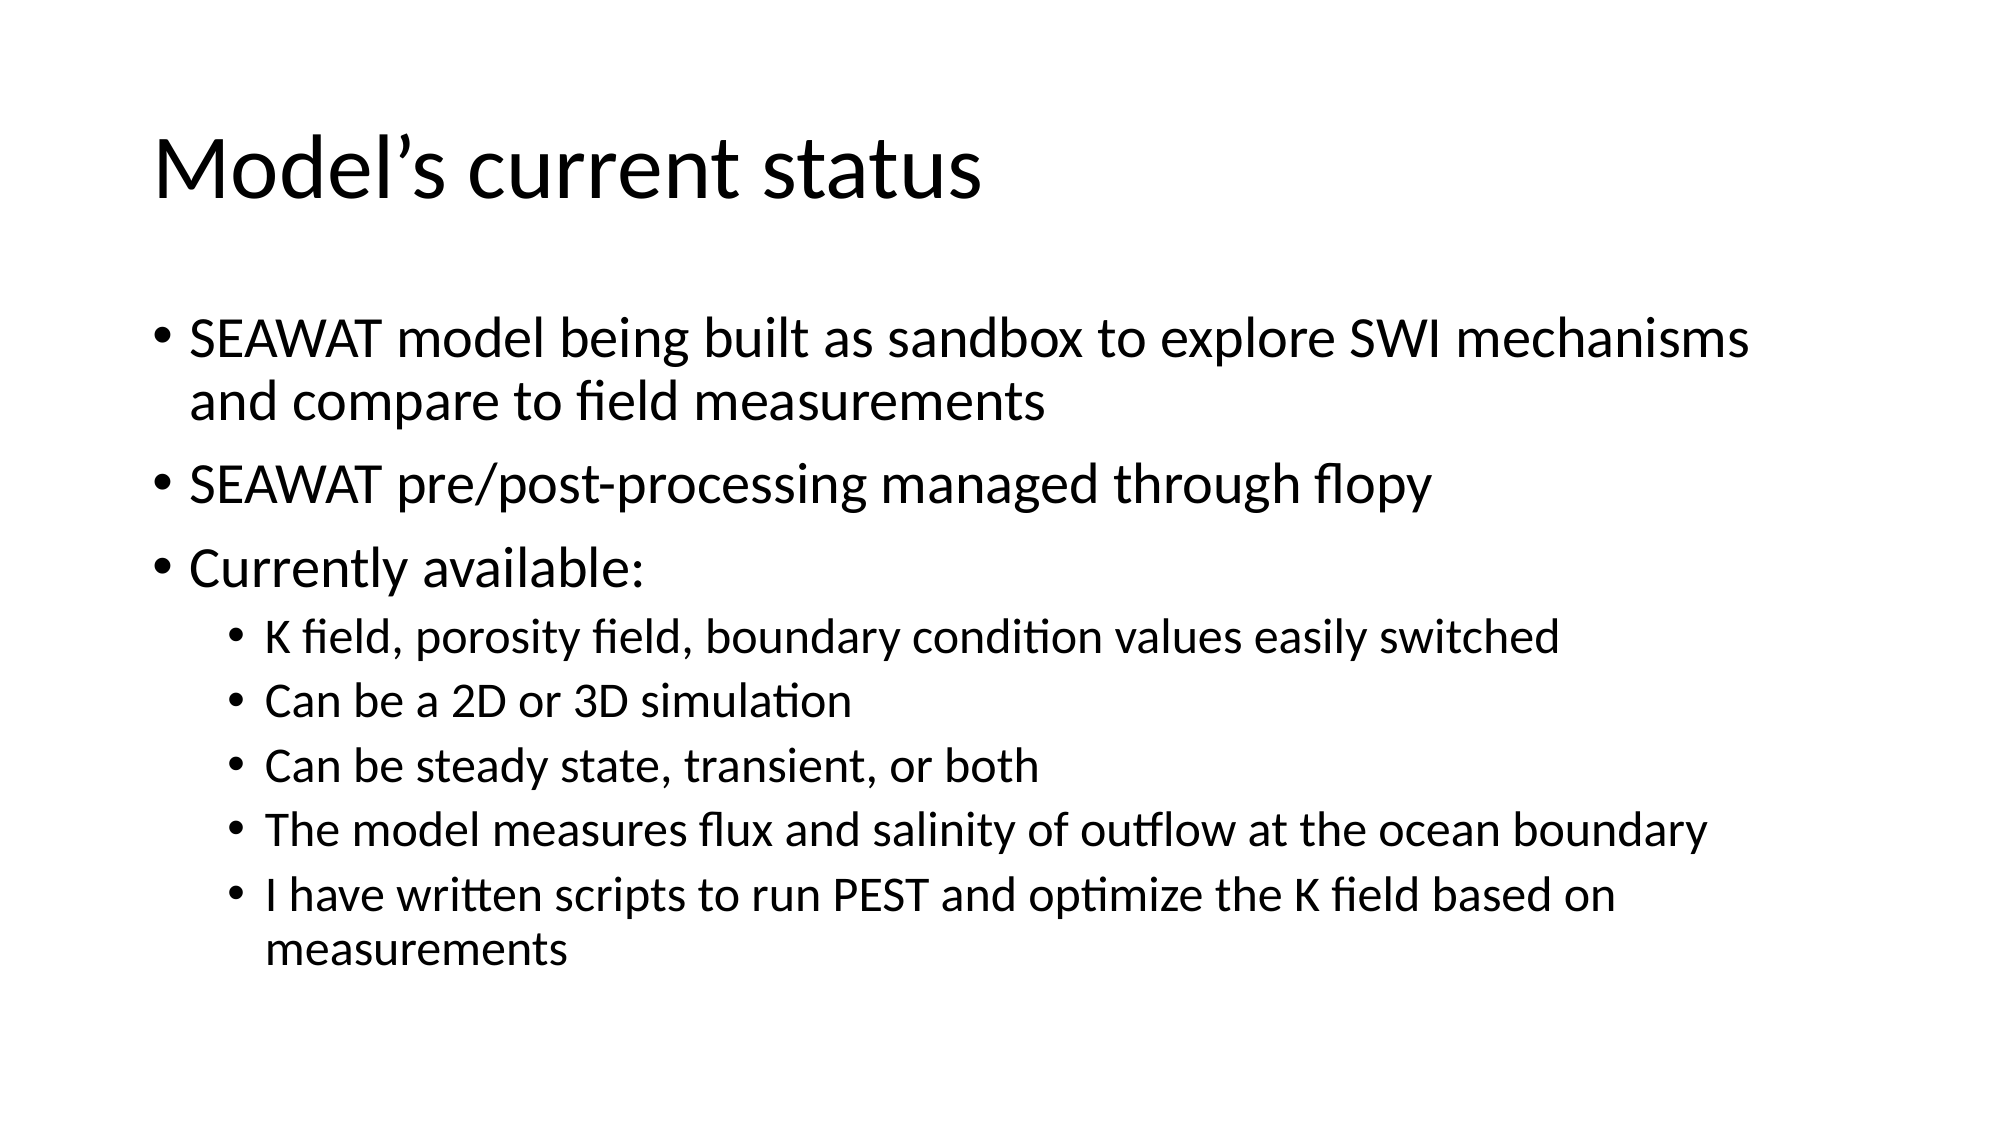

# Model’s current status
SEAWAT model being built as sandbox to explore SWI mechanisms and compare to field measurements
SEAWAT pre/post-processing managed through flopy
Currently available:
K field, porosity field, boundary condition values easily switched
Can be a 2D or 3D simulation
Can be steady state, transient, or both
The model measures flux and salinity of outflow at the ocean boundary
I have written scripts to run PEST and optimize the K field based on measurements